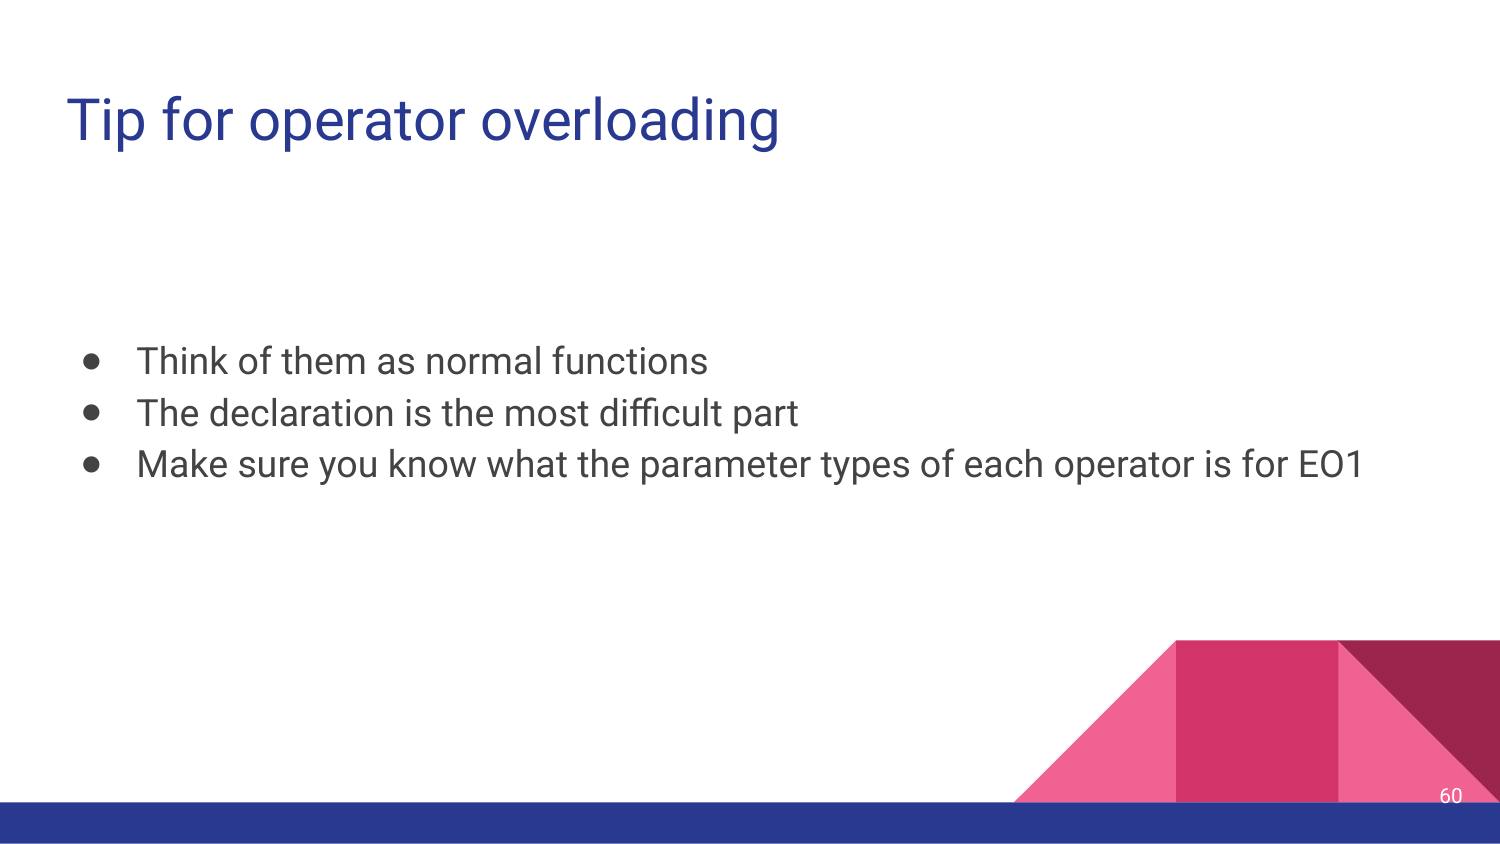

# Tip for operator overloading
Think of them as normal functions
The declaration is the most difficult part
Make sure you know what the parameter types of each operator is for EO1
60